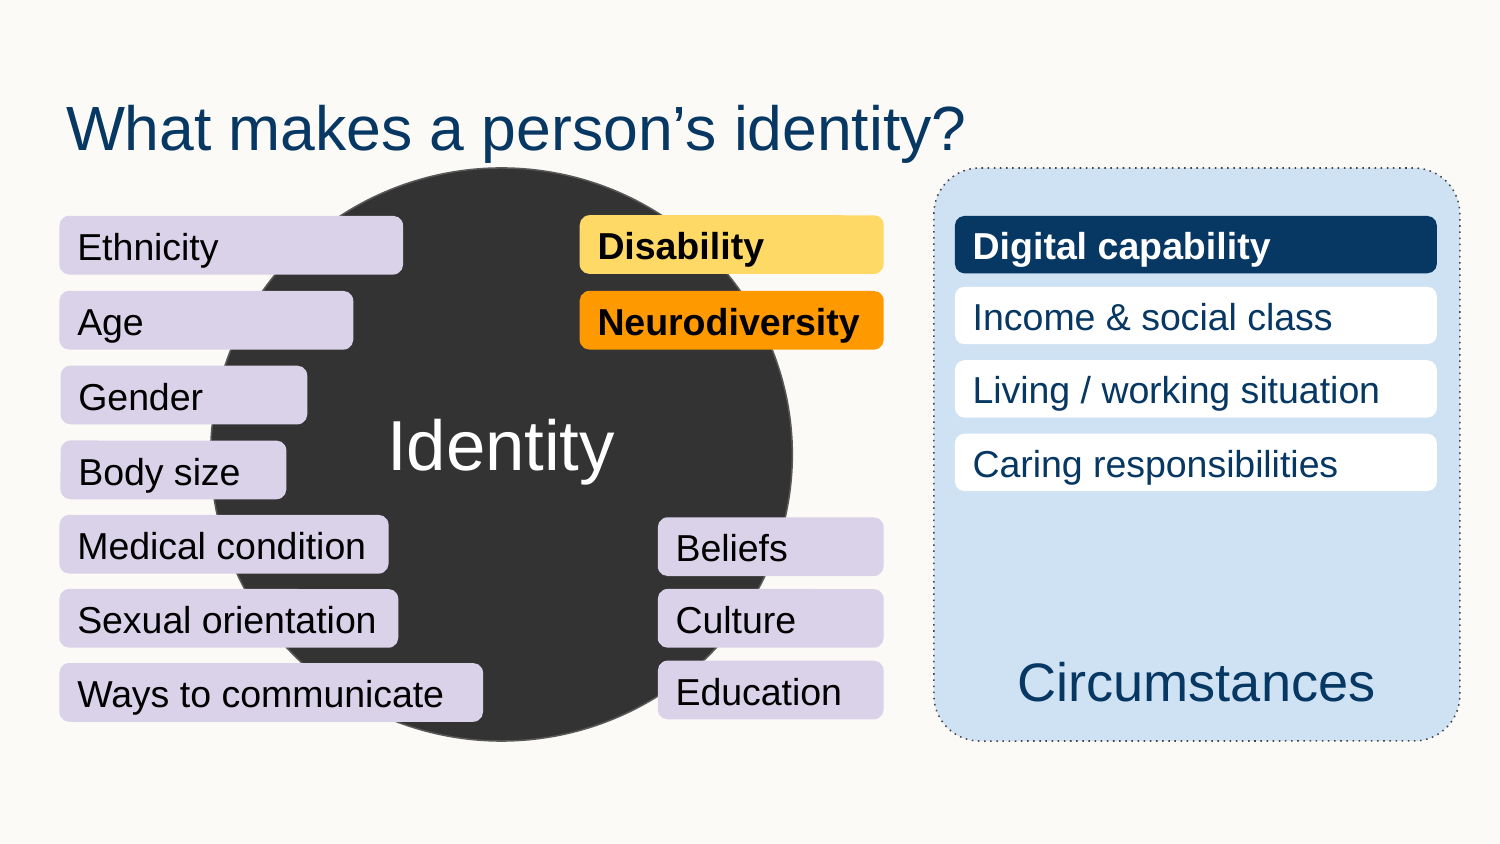

# What makes a person’s identity?
Identity

Circumstances
Disability
Digital capability
Ethnicity
Income & social class
Age
Neurodiversity
Living / working situation
Gender
Caring responsibilities
Body size
Medical condition
Beliefs
Sexual orientation
Culture
Education
Ways to communicate